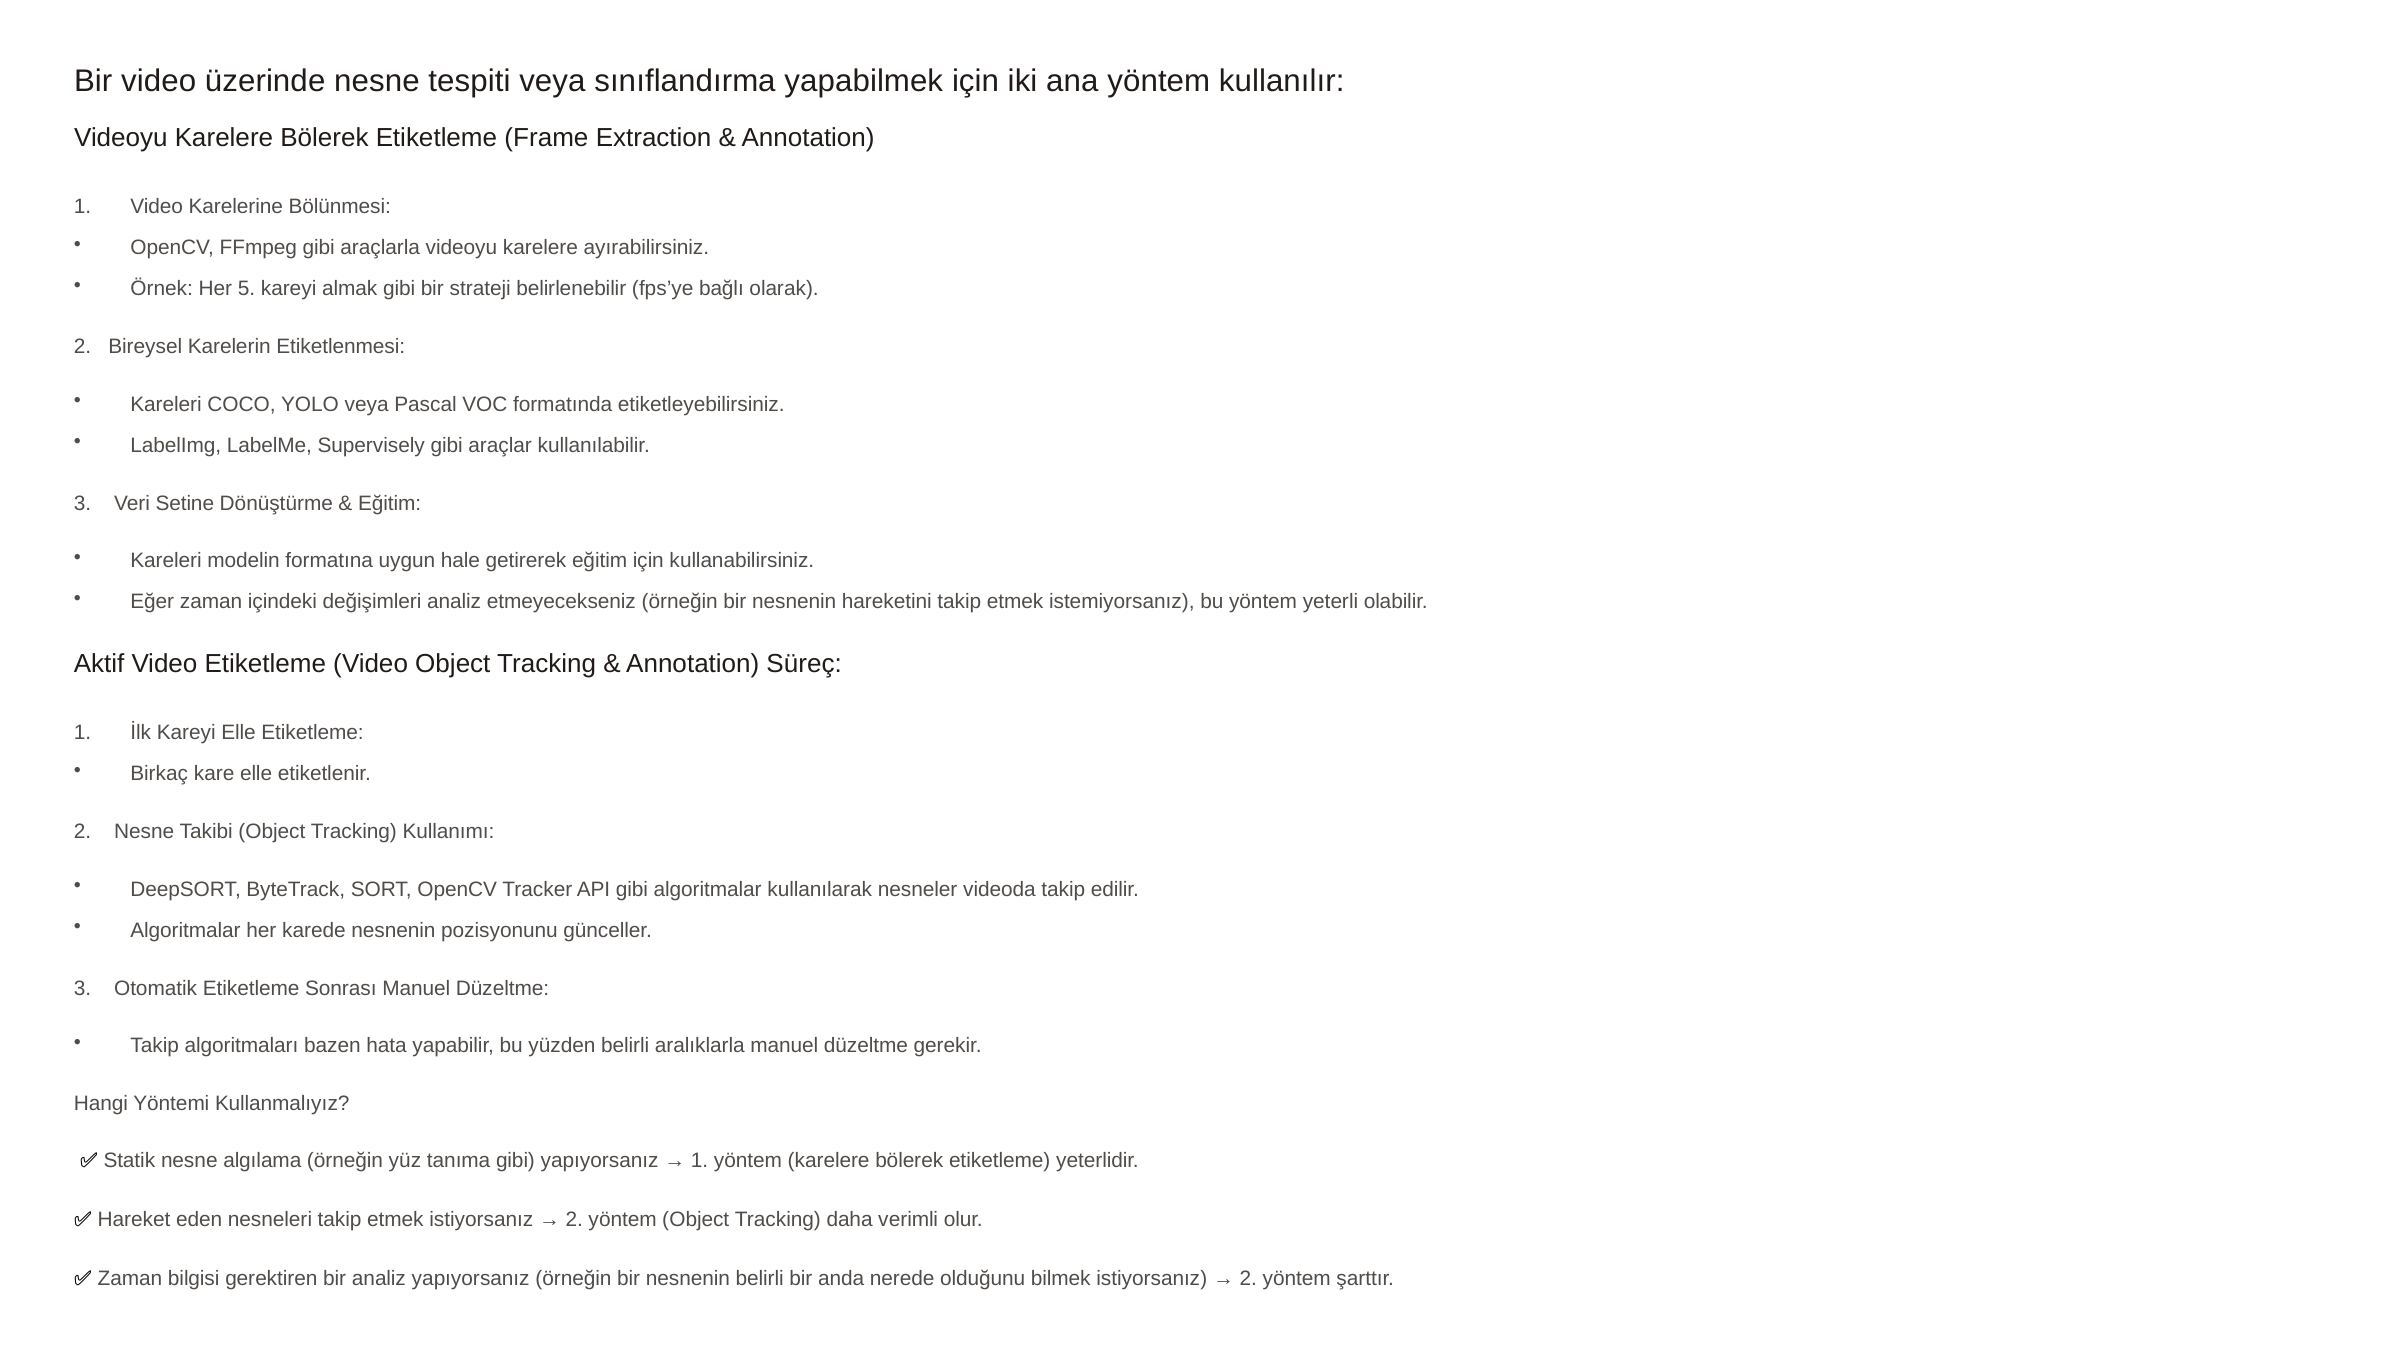

Bir video üzerinde nesne tespiti veya sınıflandırma yapabilmek için iki ana yöntem kullanılır:
Videoyu Karelere Bölerek Etiketleme (Frame Extraction & Annotation)
Video Karelerine Bölünmesi:
OpenCV, FFmpeg gibi araçlarla videoyu karelere ayırabilirsiniz.
Örnek: Her 5. kareyi almak gibi bir strateji belirlenebilir (fps’ye bağlı olarak).
2.   Bireysel Karelerin Etiketlenmesi:
Kareleri COCO, YOLO veya Pascal VOC formatında etiketleyebilirsiniz.
LabelImg, LabelMe, Supervisely gibi araçlar kullanılabilir.
3.    Veri Setine Dönüştürme & Eğitim:
Kareleri modelin formatına uygun hale getirerek eğitim için kullanabilirsiniz.
Eğer zaman içindeki değişimleri analiz etmeyecekseniz (örneğin bir nesnenin hareketini takip etmek istemiyorsanız), bu yöntem yeterli olabilir.
Aktif Video Etiketleme (Video Object Tracking & Annotation) Süreç:
İlk Kareyi Elle Etiketleme:
Birkaç kare elle etiketlenir.
2.    Nesne Takibi (Object Tracking) Kullanımı:
DeepSORT, ByteTrack, SORT, OpenCV Tracker API gibi algoritmalar kullanılarak nesneler videoda takip edilir.
Algoritmalar her karede nesnenin pozisyonunu günceller.
3.    Otomatik Etiketleme Sonrası Manuel Düzeltme:
Takip algoritmaları bazen hata yapabilir, bu yüzden belirli aralıklarla manuel düzeltme gerekir.
Hangi Yöntemi Kullanmalıyız?
 ✅ Statik nesne algılama (örneğin yüz tanıma gibi) yapıyorsanız → 1. yöntem (karelere bölerek etiketleme) yeterlidir.
✅ Hareket eden nesneleri takip etmek istiyorsanız → 2. yöntem (Object Tracking) daha verimli olur.
✅ Zaman bilgisi gerektiren bir analiz yapıyorsanız (örneğin bir nesnenin belirli bir anda nerede olduğunu bilmek istiyorsanız) → 2. yöntem şarttır.